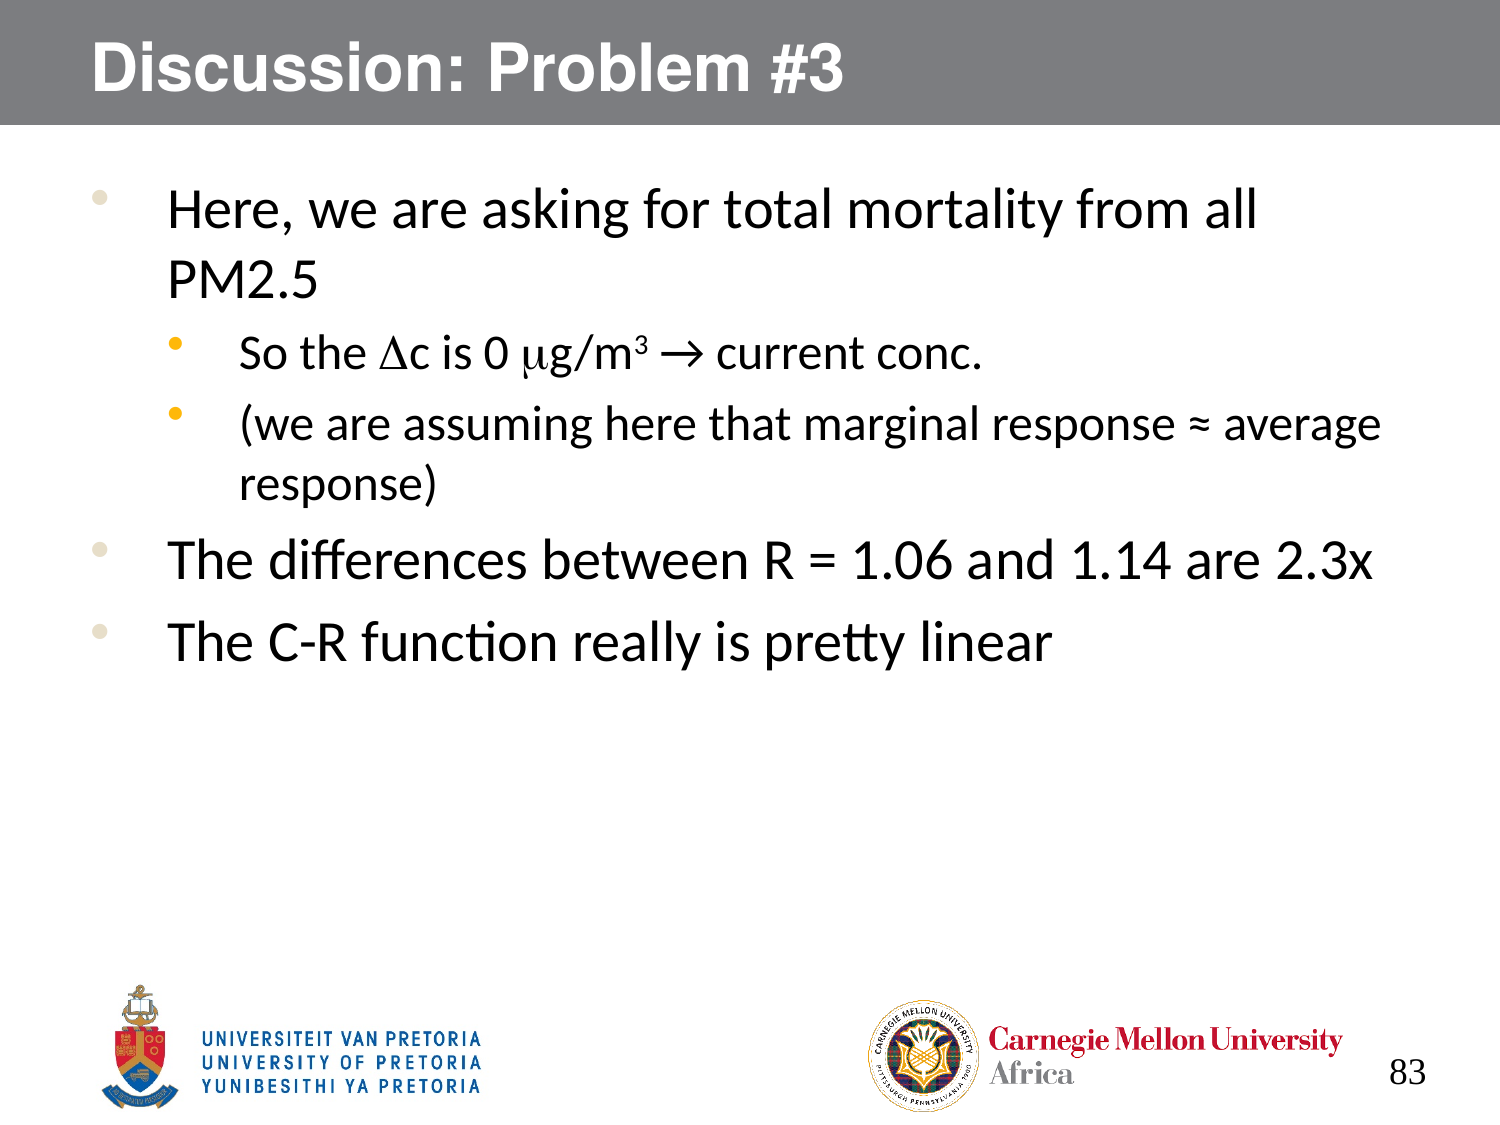

# Discussion: Problem #3
Here, we are asking for total mortality from all PM2.5
So the Δc is 0 μg/m3 → current conc.
(we are assuming here that marginal response ≈ average response)
The differences between R = 1.06 and 1.14 are 2.3x
The C-R function really is pretty linear